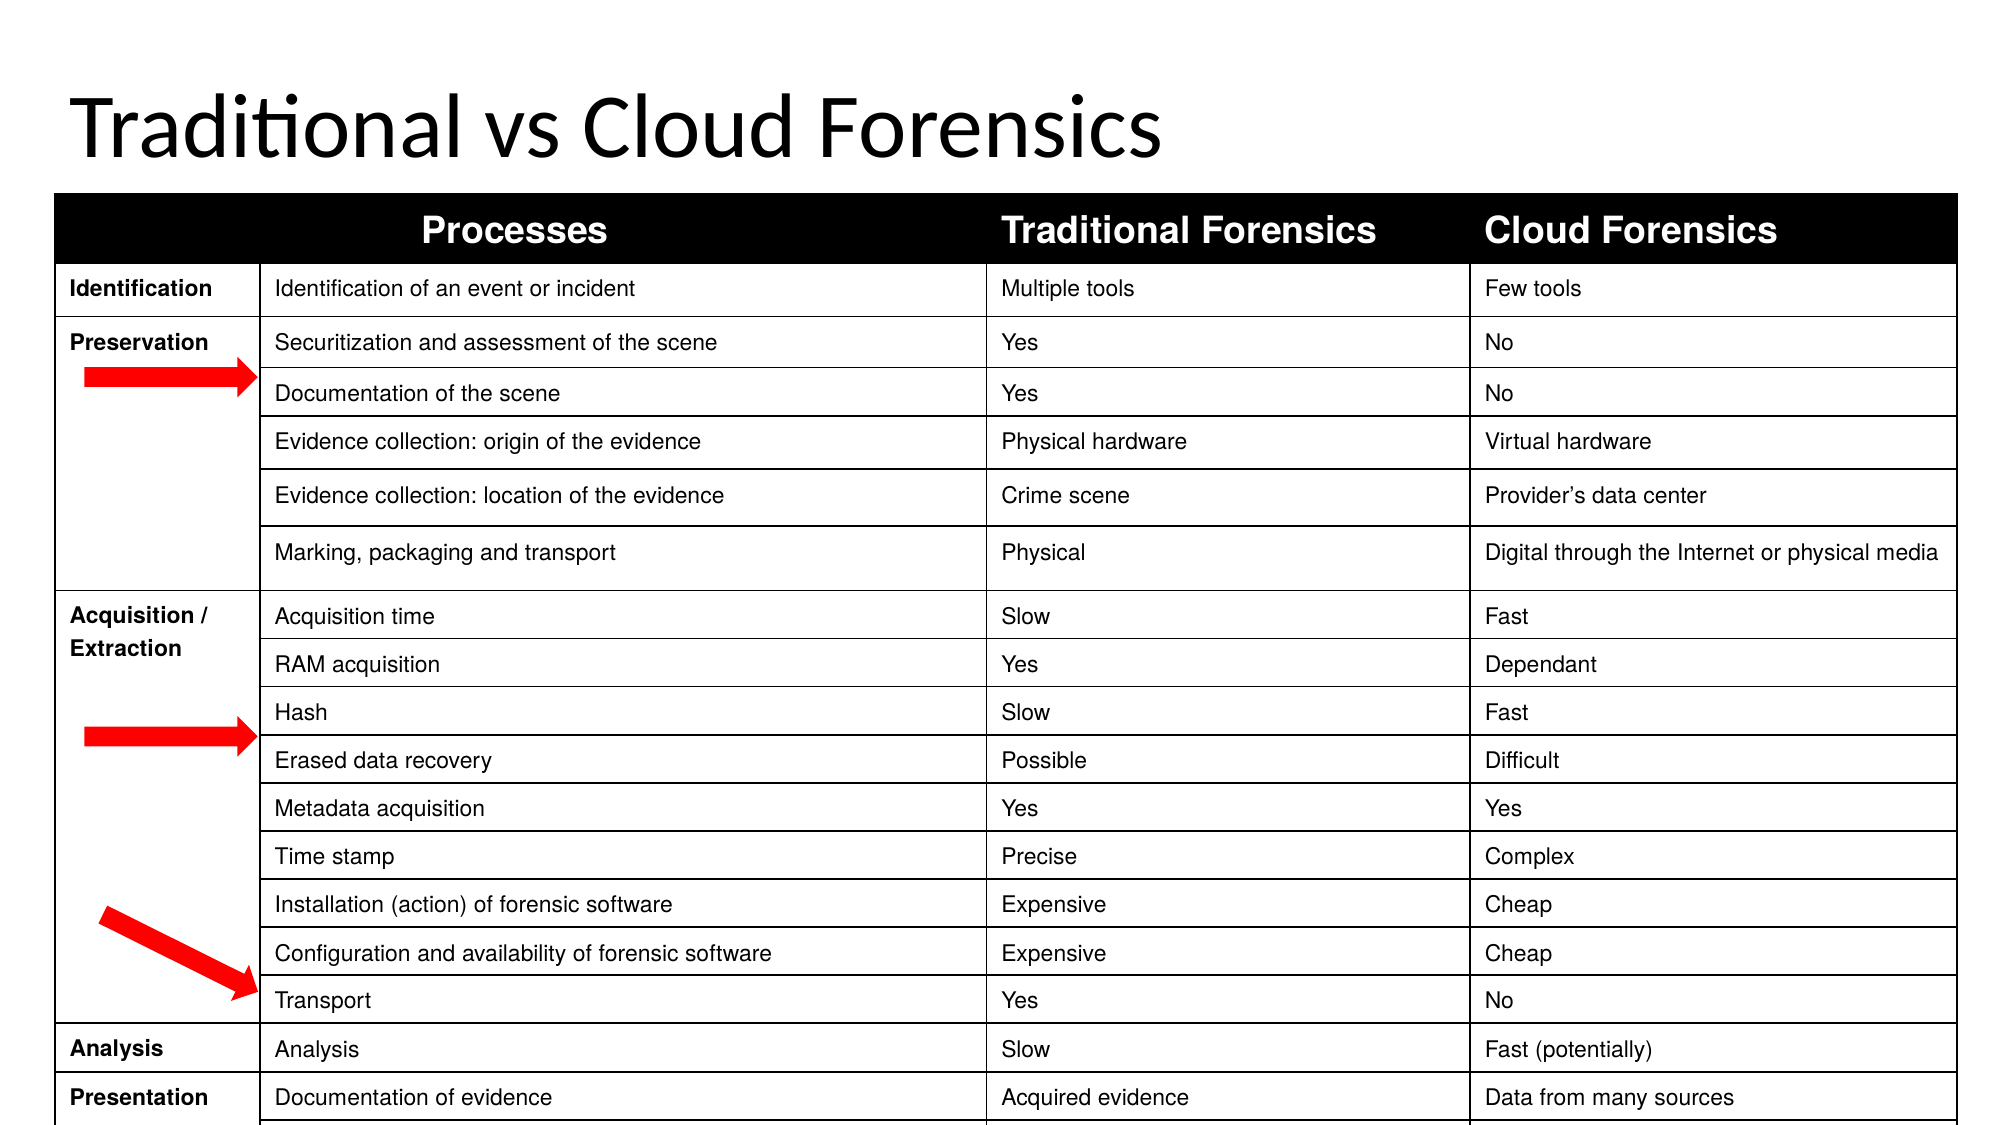

# Traditional vs Cloud Forensics
|  | Processes | Traditional Forensics | Cloud Forensics |
| --- | --- | --- | --- |
| Identification | Identification of an event or incident | Multiple tools | Few tools |
| Preservation | Securitization and assessment of the scene | Yes | No |
|  | Documentation of the scene | Yes | No |
|  | Evidence collection: origin of the evidence | Physical hardware | Virtual hardware |
|  | Evidence collection: location of the evidence | Crime scene | Provider’s data center |
|  | Marking, packaging and transport | Physical | Digital through the Internet or physical media |
| Acquisition / Extraction | Acquisition time | Slow | Fast |
|  | RAM acquisition | Yes | Dependant |
|  | Hash | Slow | Fast |
|  | Erased data recovery | Possible | Difficult |
|  | Metadata acquisition | Yes | Yes |
|  | Time stamp | Precise | Complex |
|  | Installation (action) of forensic software | Expensive | Cheap |
|  | Configuration and availability of forensic software | Expensive | Cheap |
|  | Transport | Yes | No |
| Analysis | Analysis | Slow | Fast (potentially) |
| Presentation | Documentation of evidence | Acquired evidence | Data from many sources |
|  | Declaration | Common | Difficult to explain to a judge |